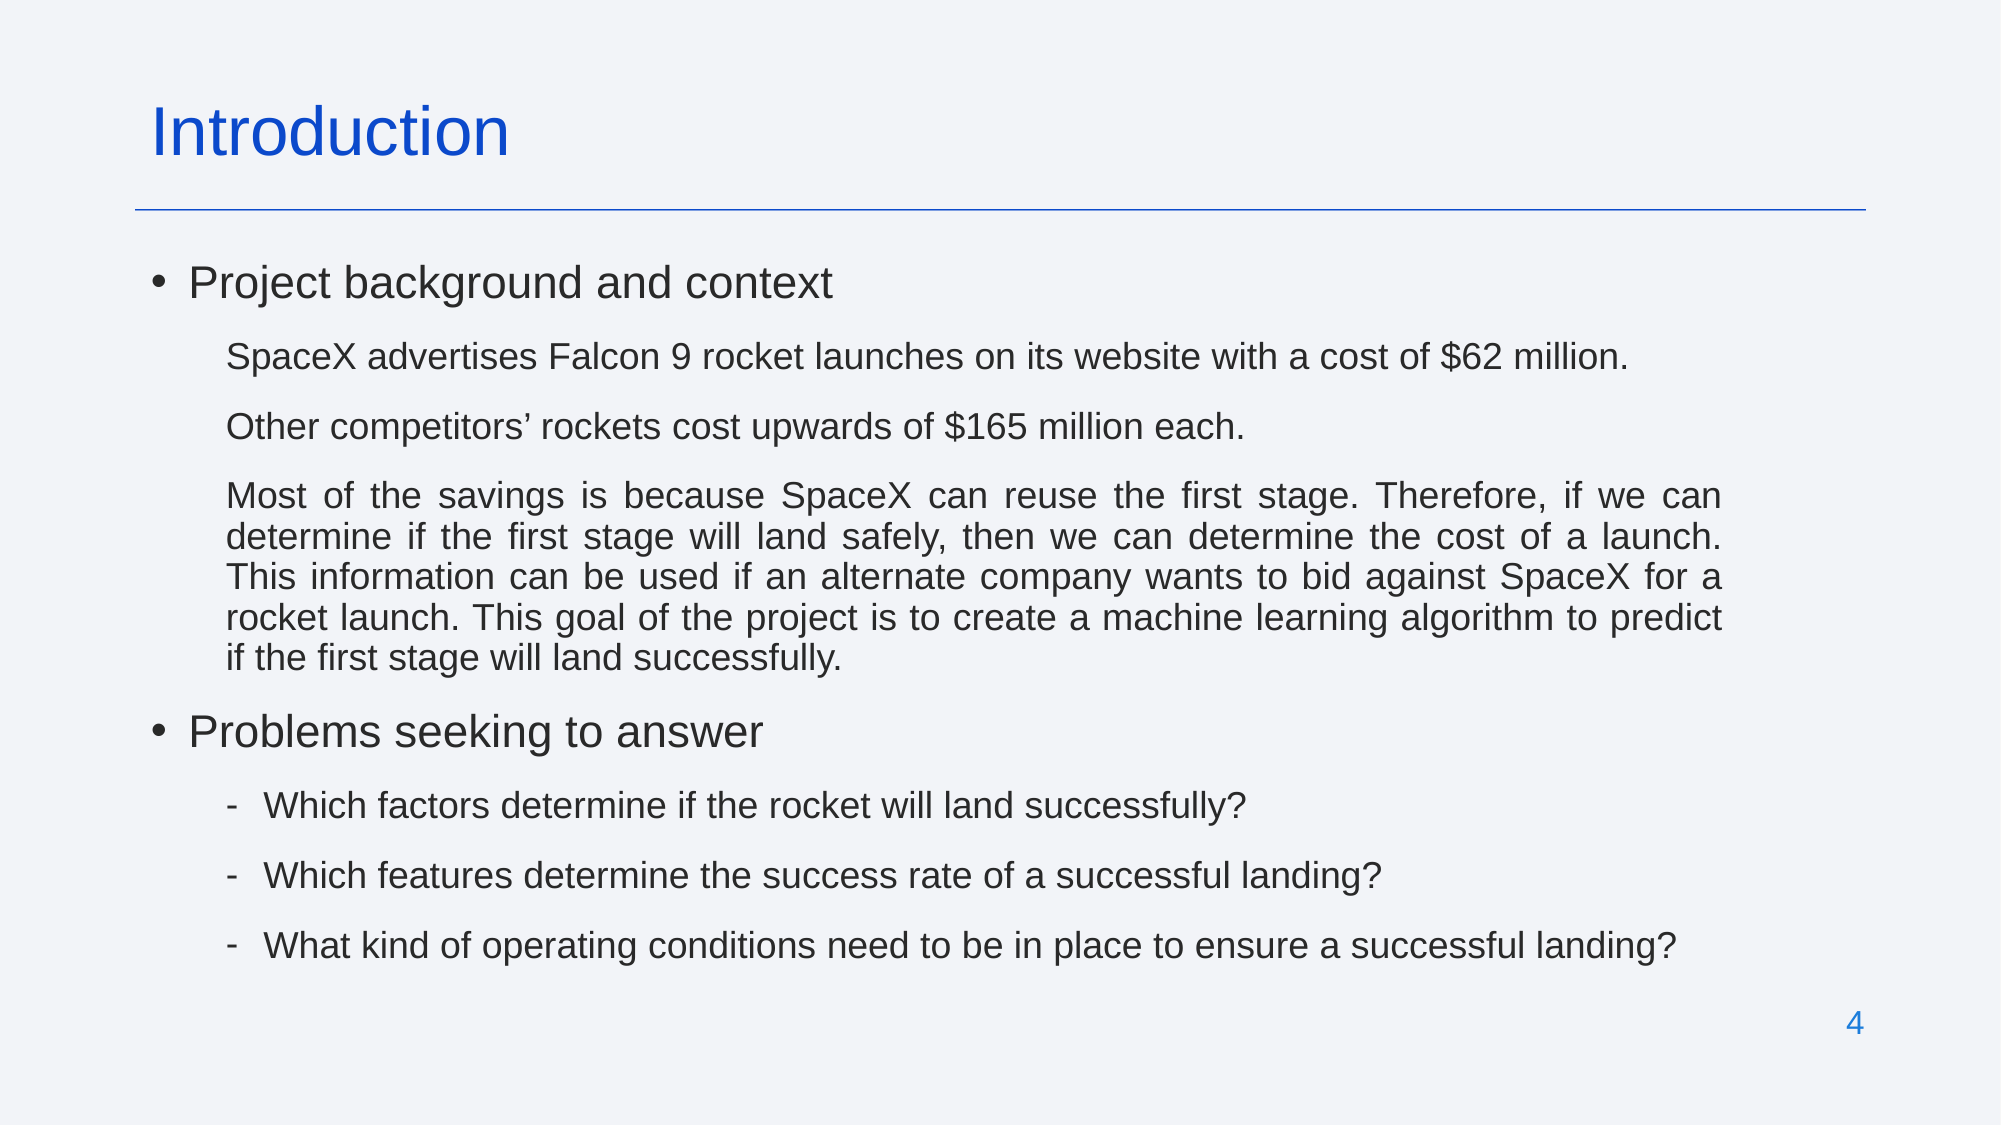

Introduction
Project background and context
SpaceX advertises Falcon 9 rocket launches on its website with a cost of $62 million.
Other competitors’ rockets cost upwards of $165 million each.
Most of the savings is because SpaceX can reuse the first stage. Therefore, if we can determine if the first stage will land safely, then we can determine the cost of a launch. This information can be used if an alternate company wants to bid against SpaceX for a rocket launch. This goal of the project is to create a machine learning algorithm to predict if the first stage will land successfully.
Problems seeking to answer
Which factors determine if the rocket will land successfully?
Which features determine the success rate of a successful landing?
What kind of operating conditions need to be in place to ensure a successful landing?
4